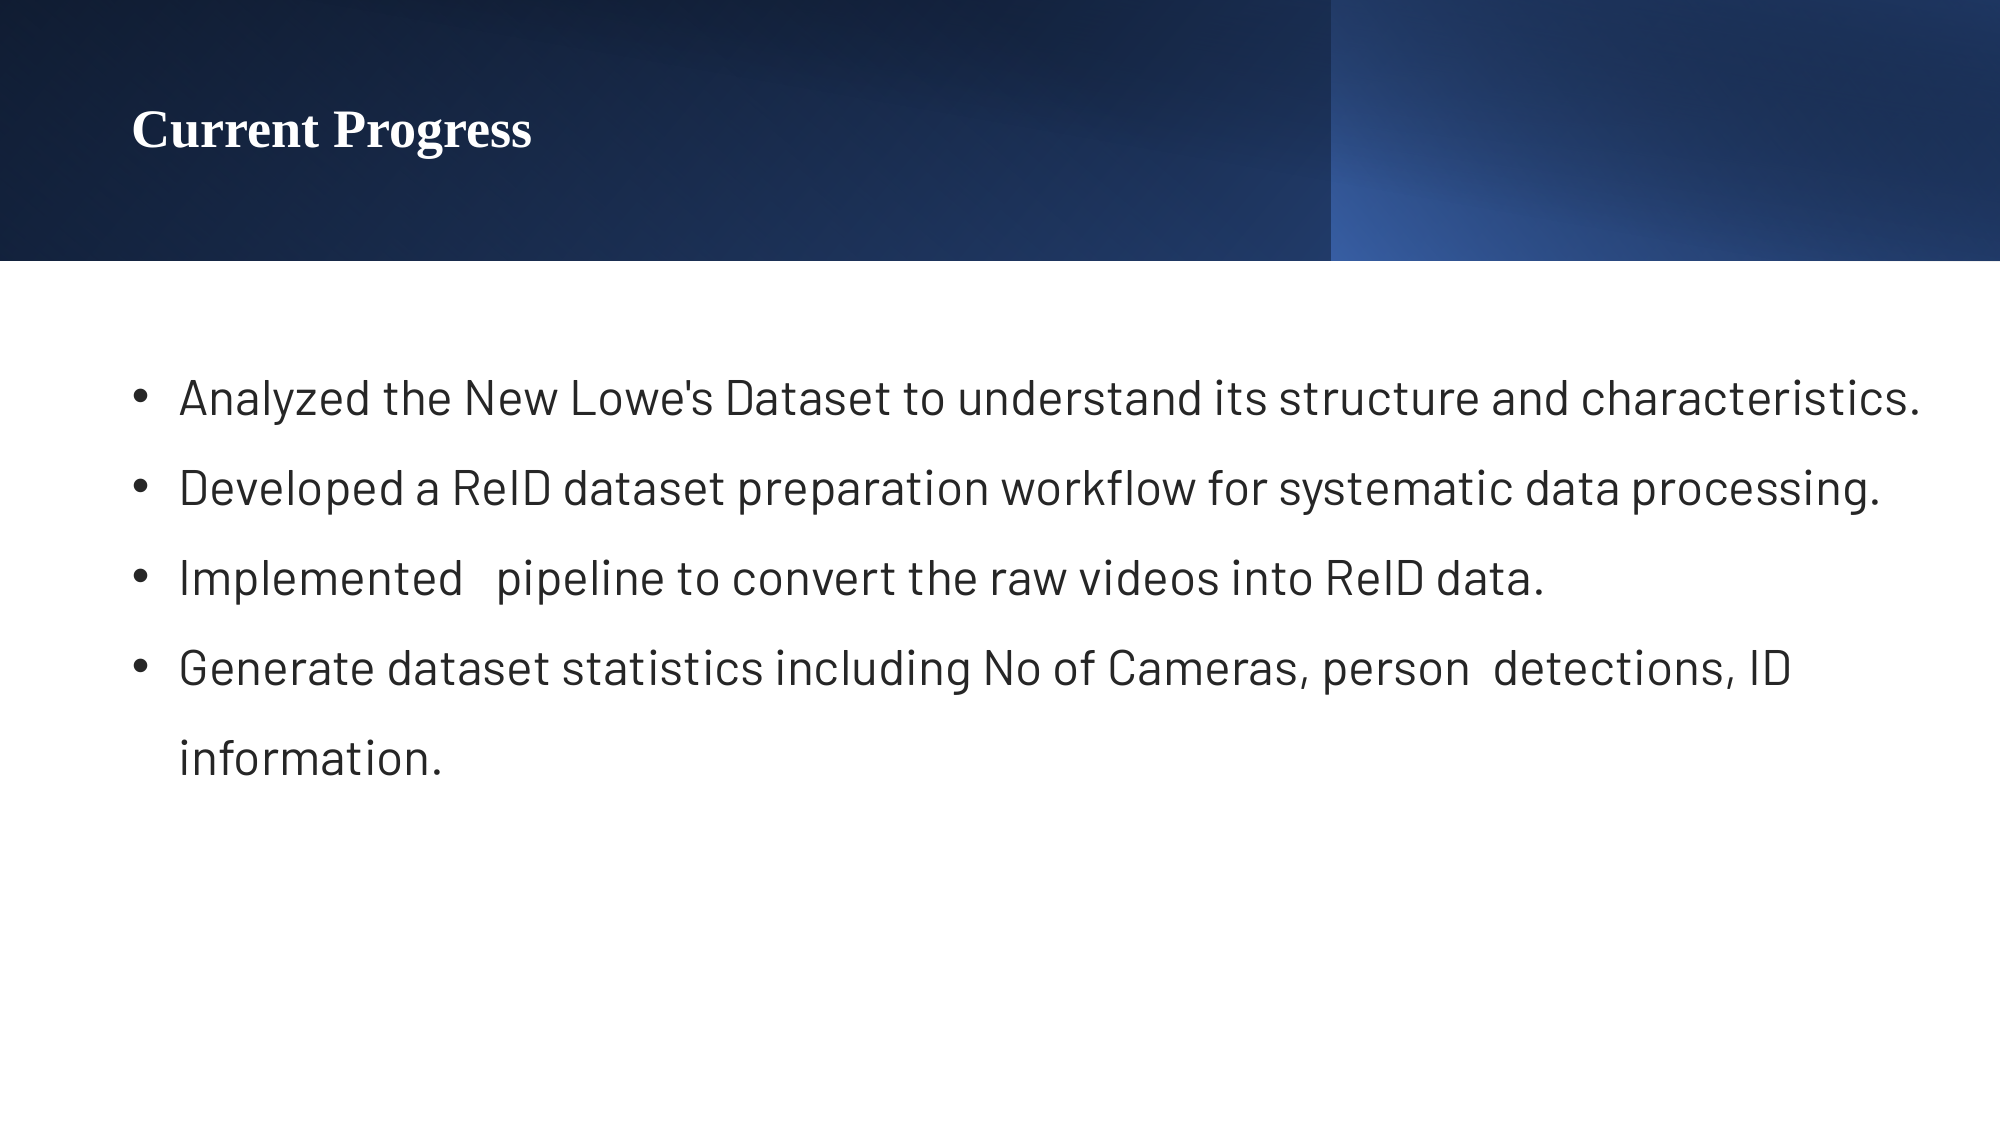

# Current Progress
Analyzed the New Lowe's Dataset to understand its structure and characteristics.
Developed a ReID dataset preparation workflow for systematic data processing.
Implemented   pipeline to convert the raw videos into ReID data.
Generate dataset statistics including No of Cameras, person  detections, ID information.